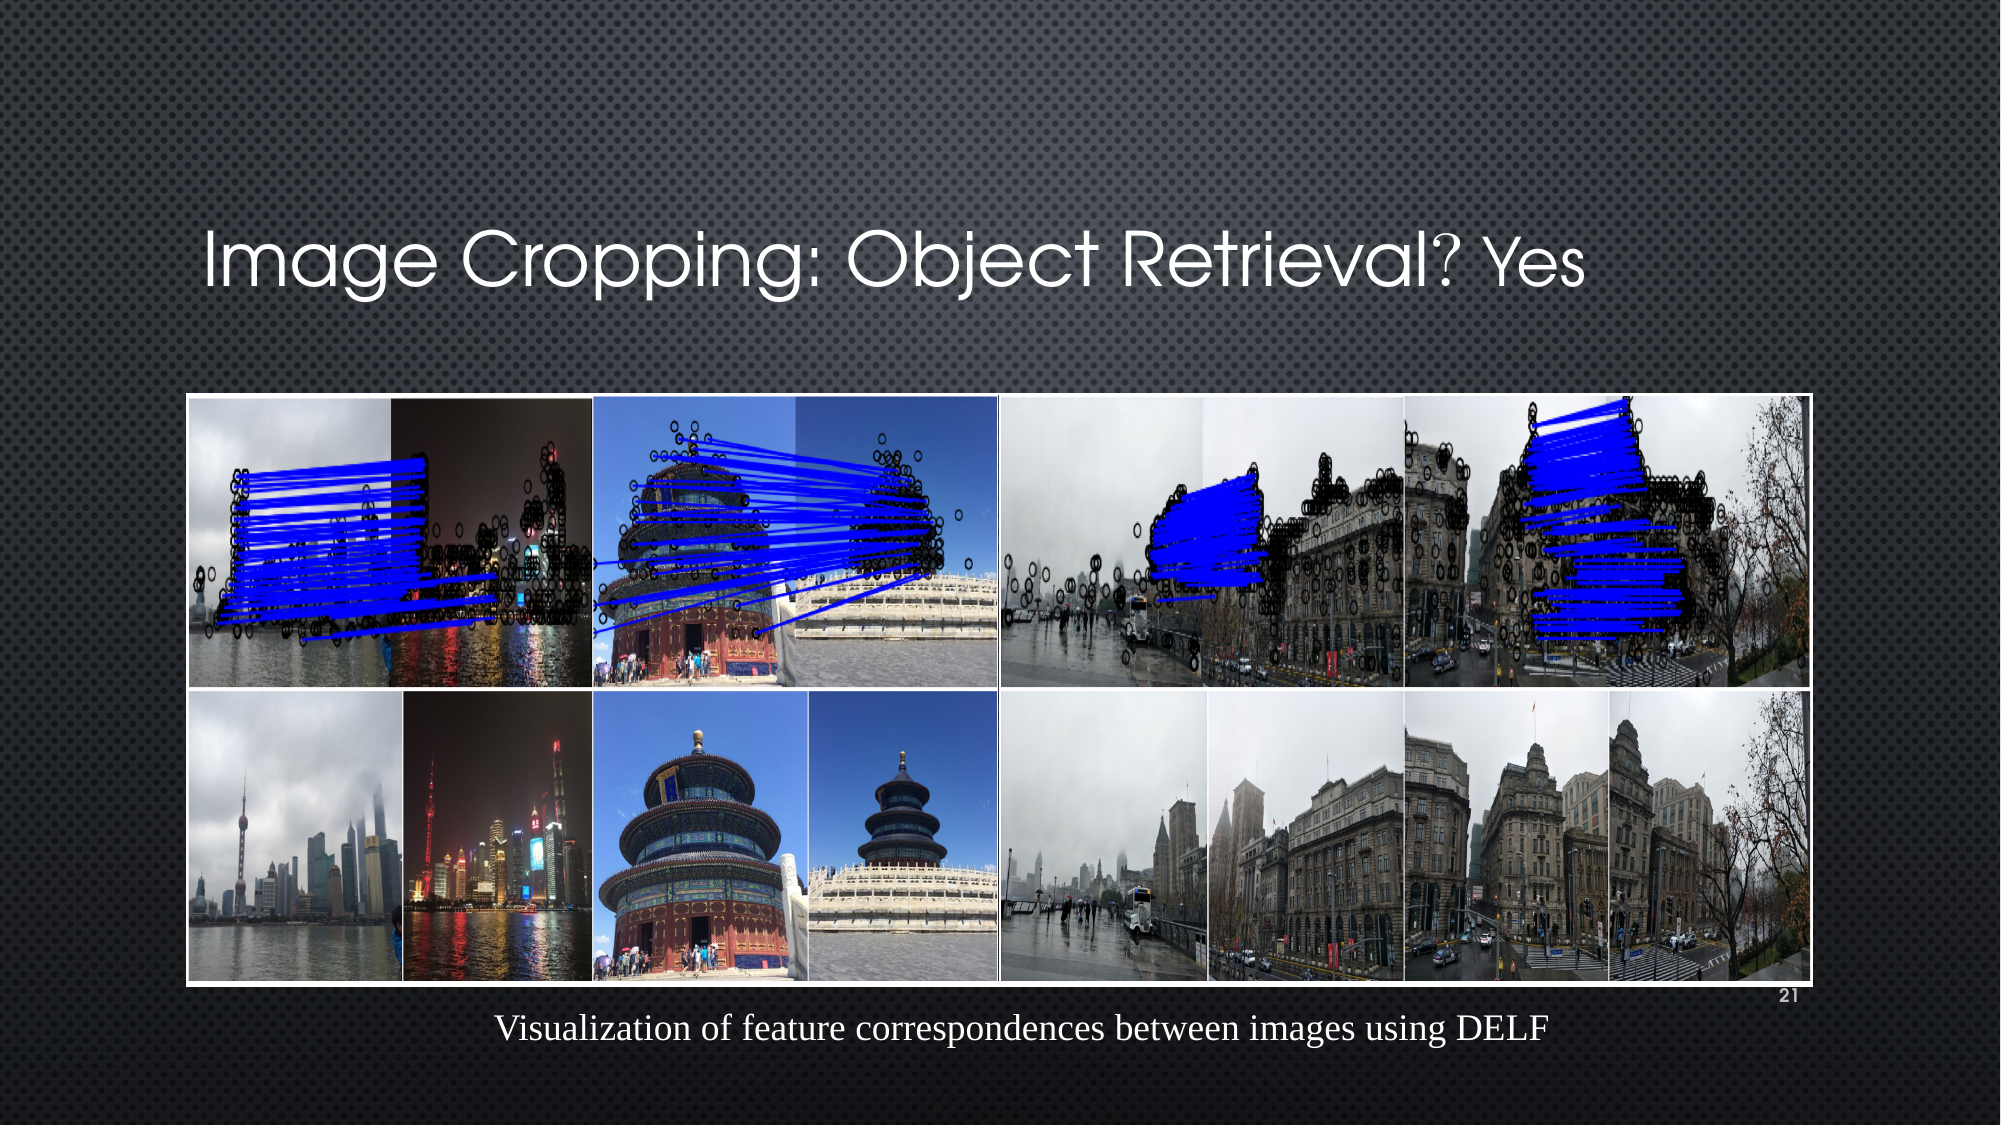

# Image Cropping: Object Retrieval? Yes
|  |  |
| --- | --- |
21
Visualization of feature correspondences between images using DELF